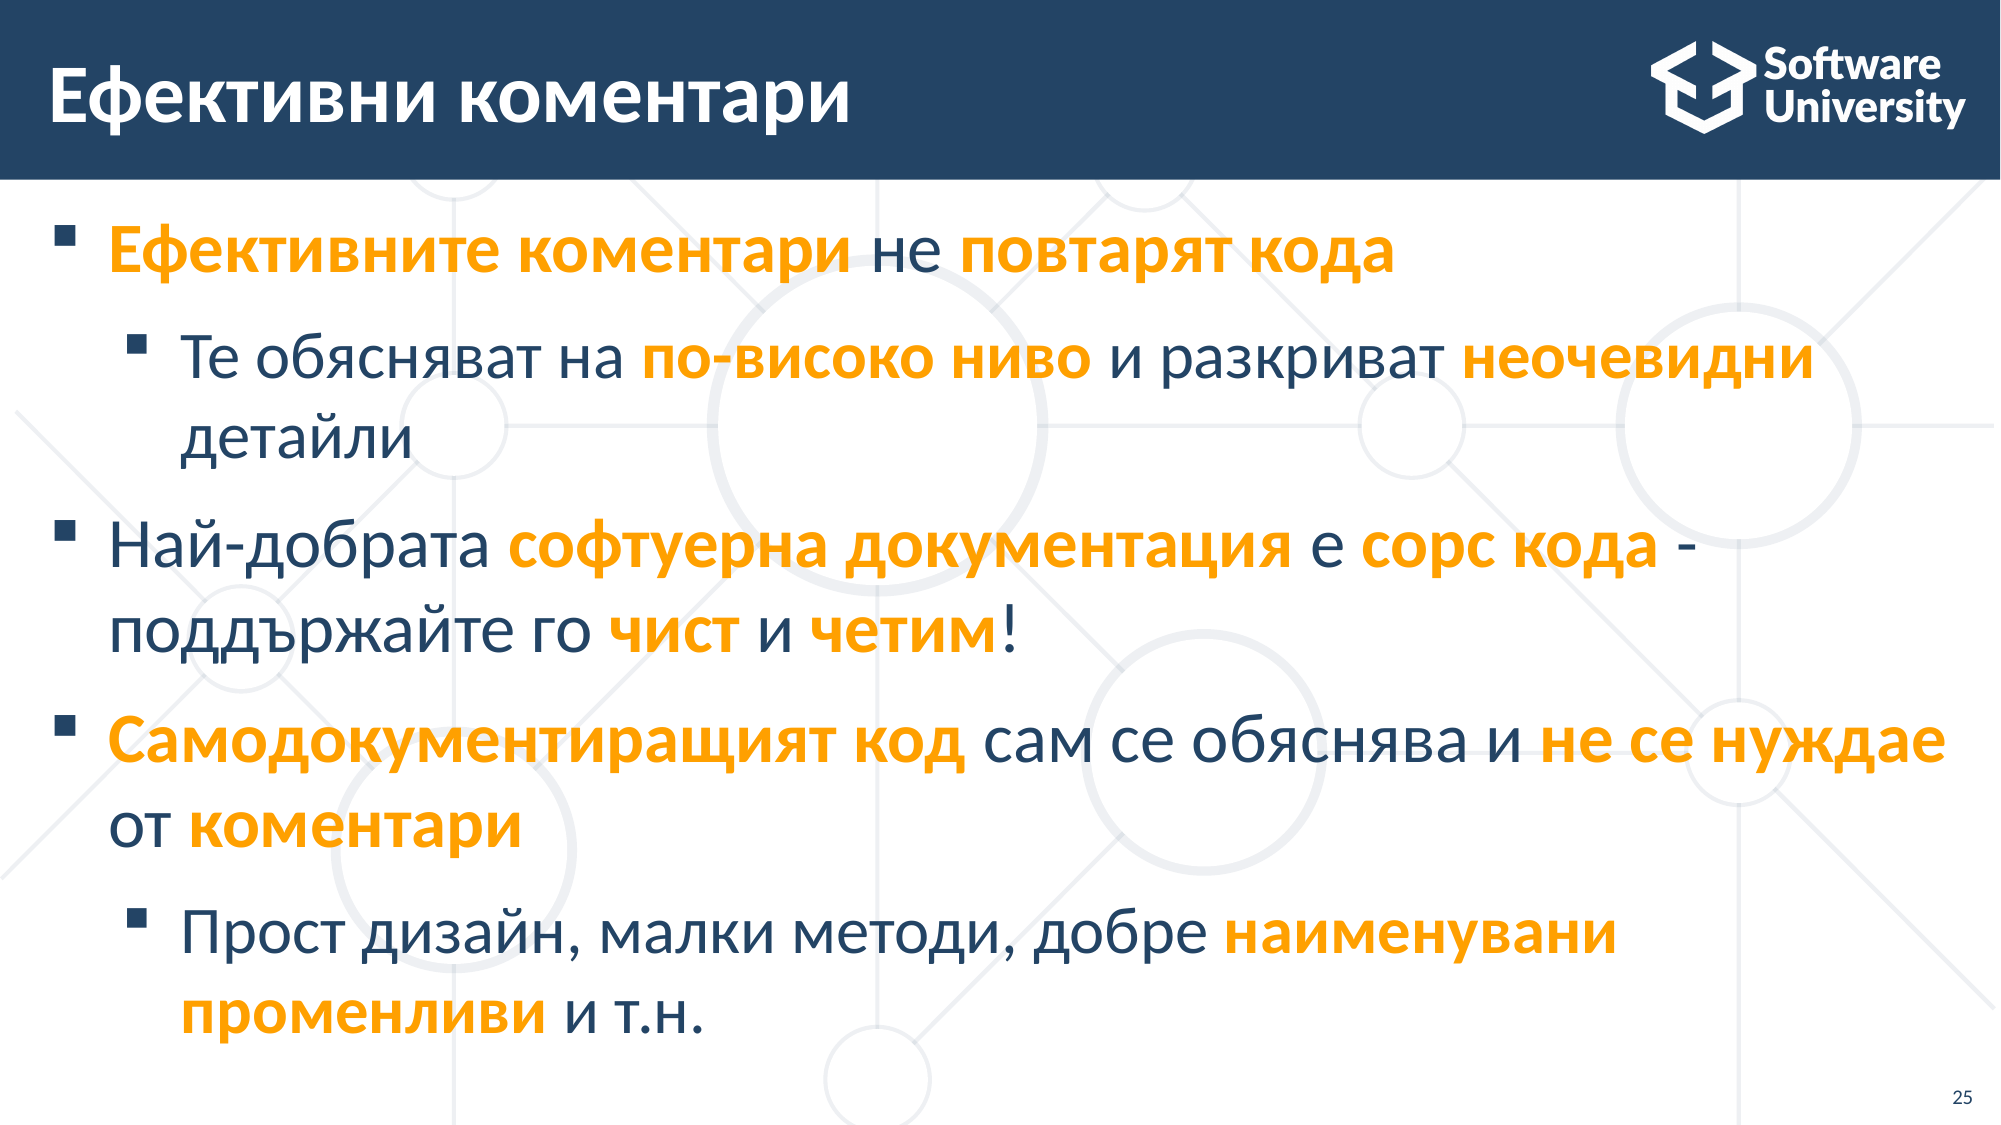

# Ефективни коментари
Ефективните коментари не повтарят кода
Те обясняват на по-високо ниво и разкриват неочевидни детайли
Най-добрата софтуерна документация е сорс кода - поддържайте го чист и четим!
Самодокументиращият код сам се обяснява и не се нуждае от коментари
Прост дизайн, малки методи, добре наименувани променливи и т.н.

25